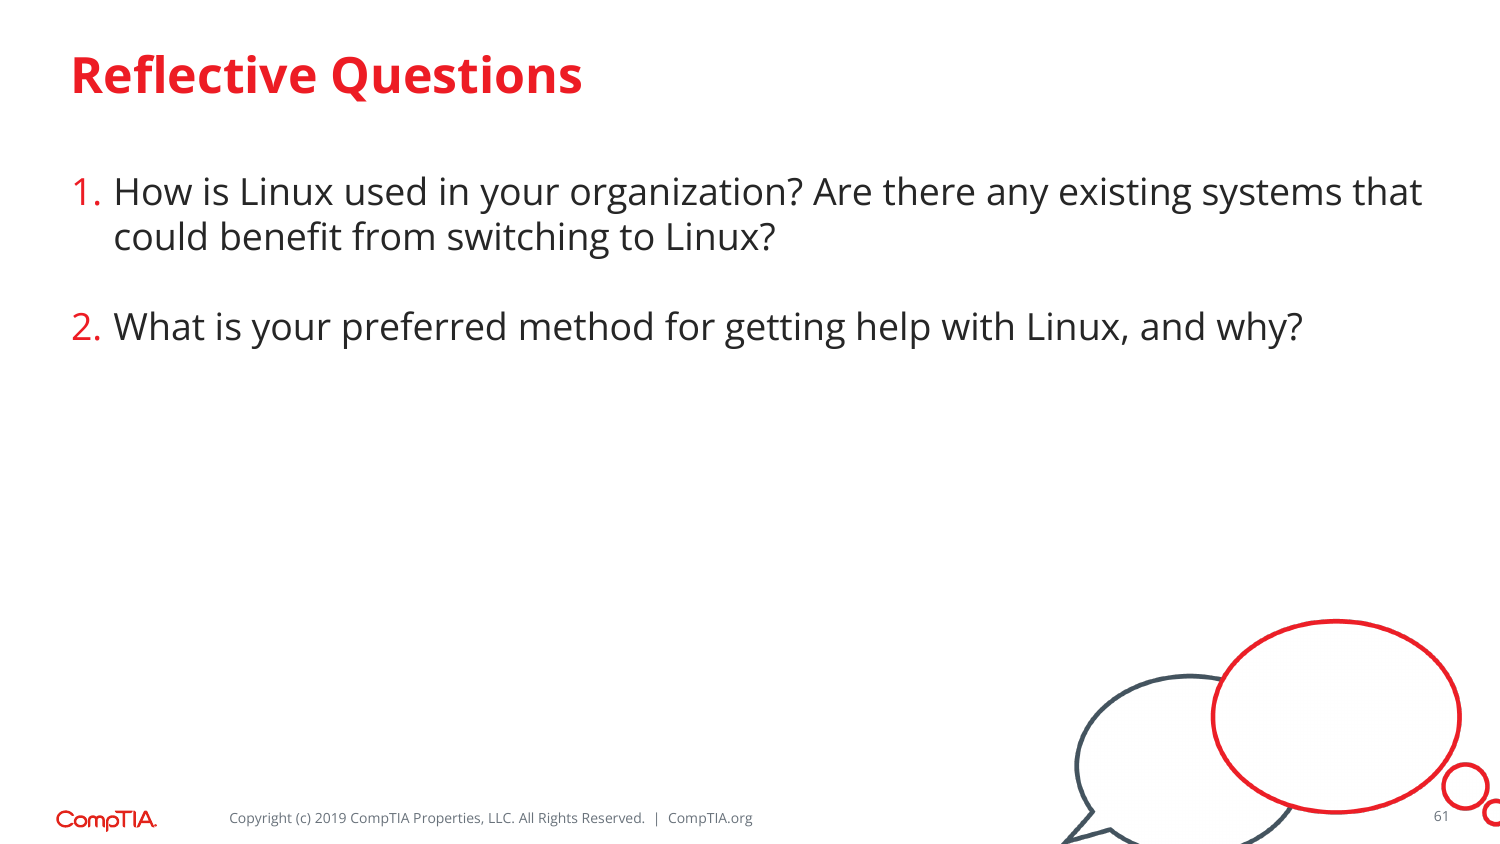

How is Linux used in your organization? Are there any existing systems that could benefit from switching to Linux?
What is your preferred method for getting help with Linux, and why?
61